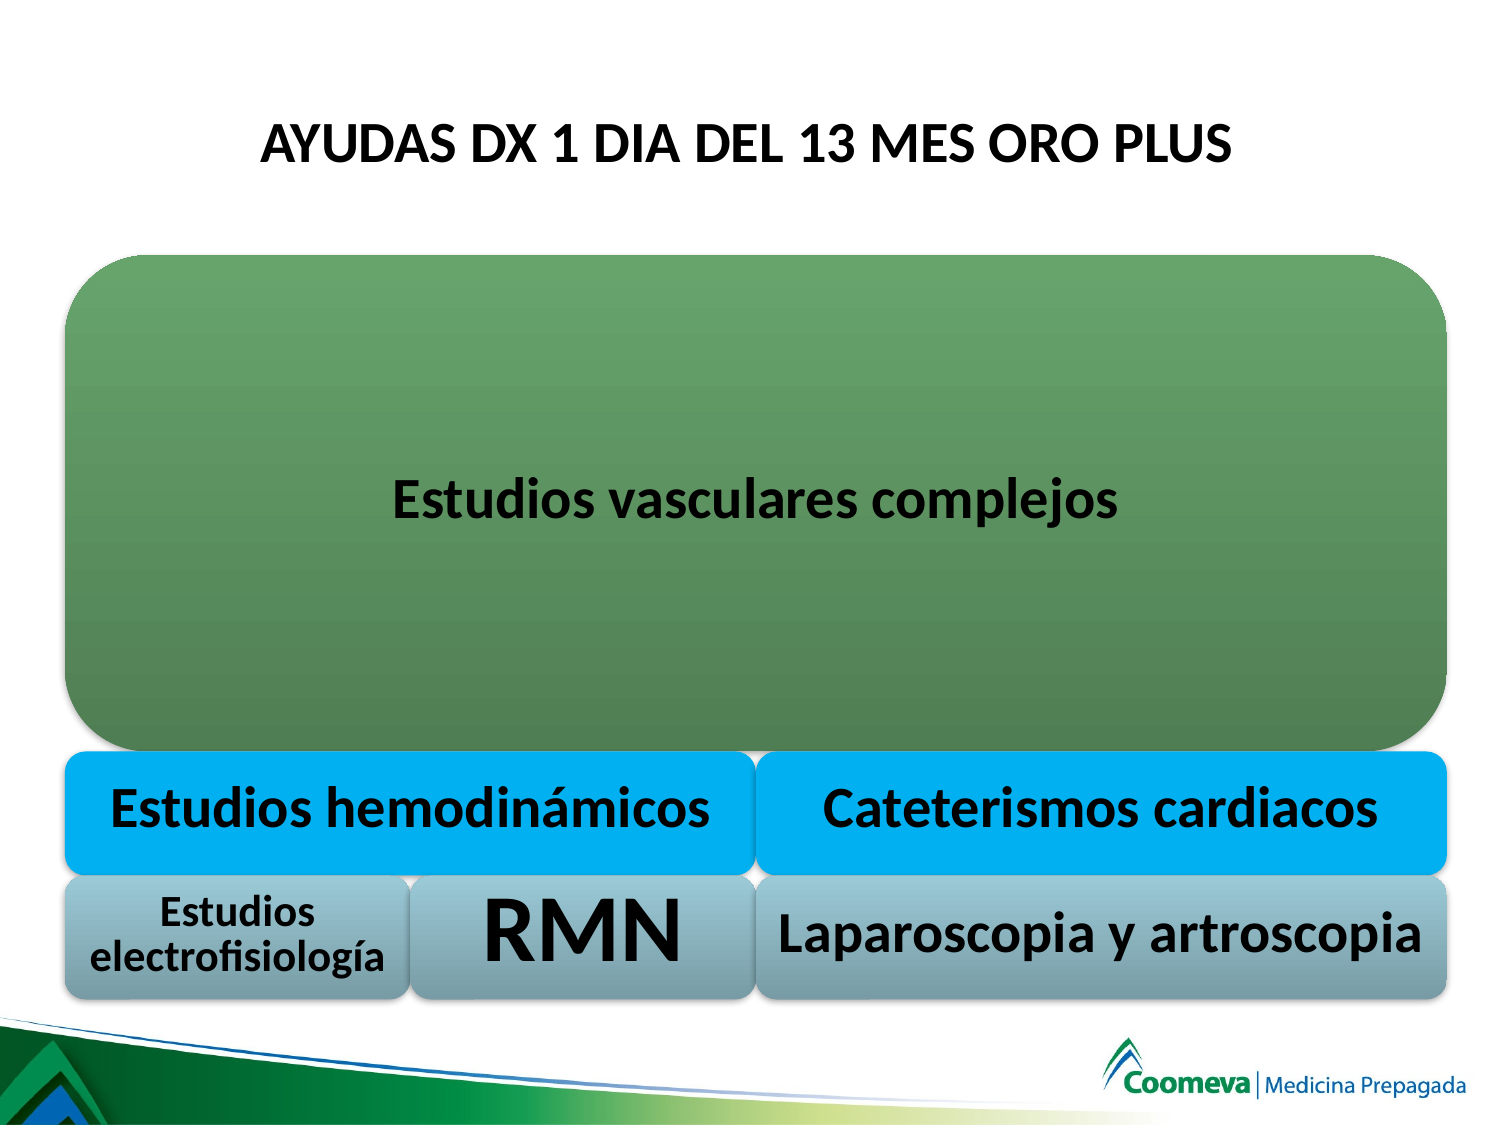

AYUDAS DX 1 DIA DEL 13 MES ORO PLUS
Estudios vasculares complejos
Estudios hemodinámicos
Estudios electrofisiología
RMN
Cateterismos cardiacos
Laparoscopia y artroscopia